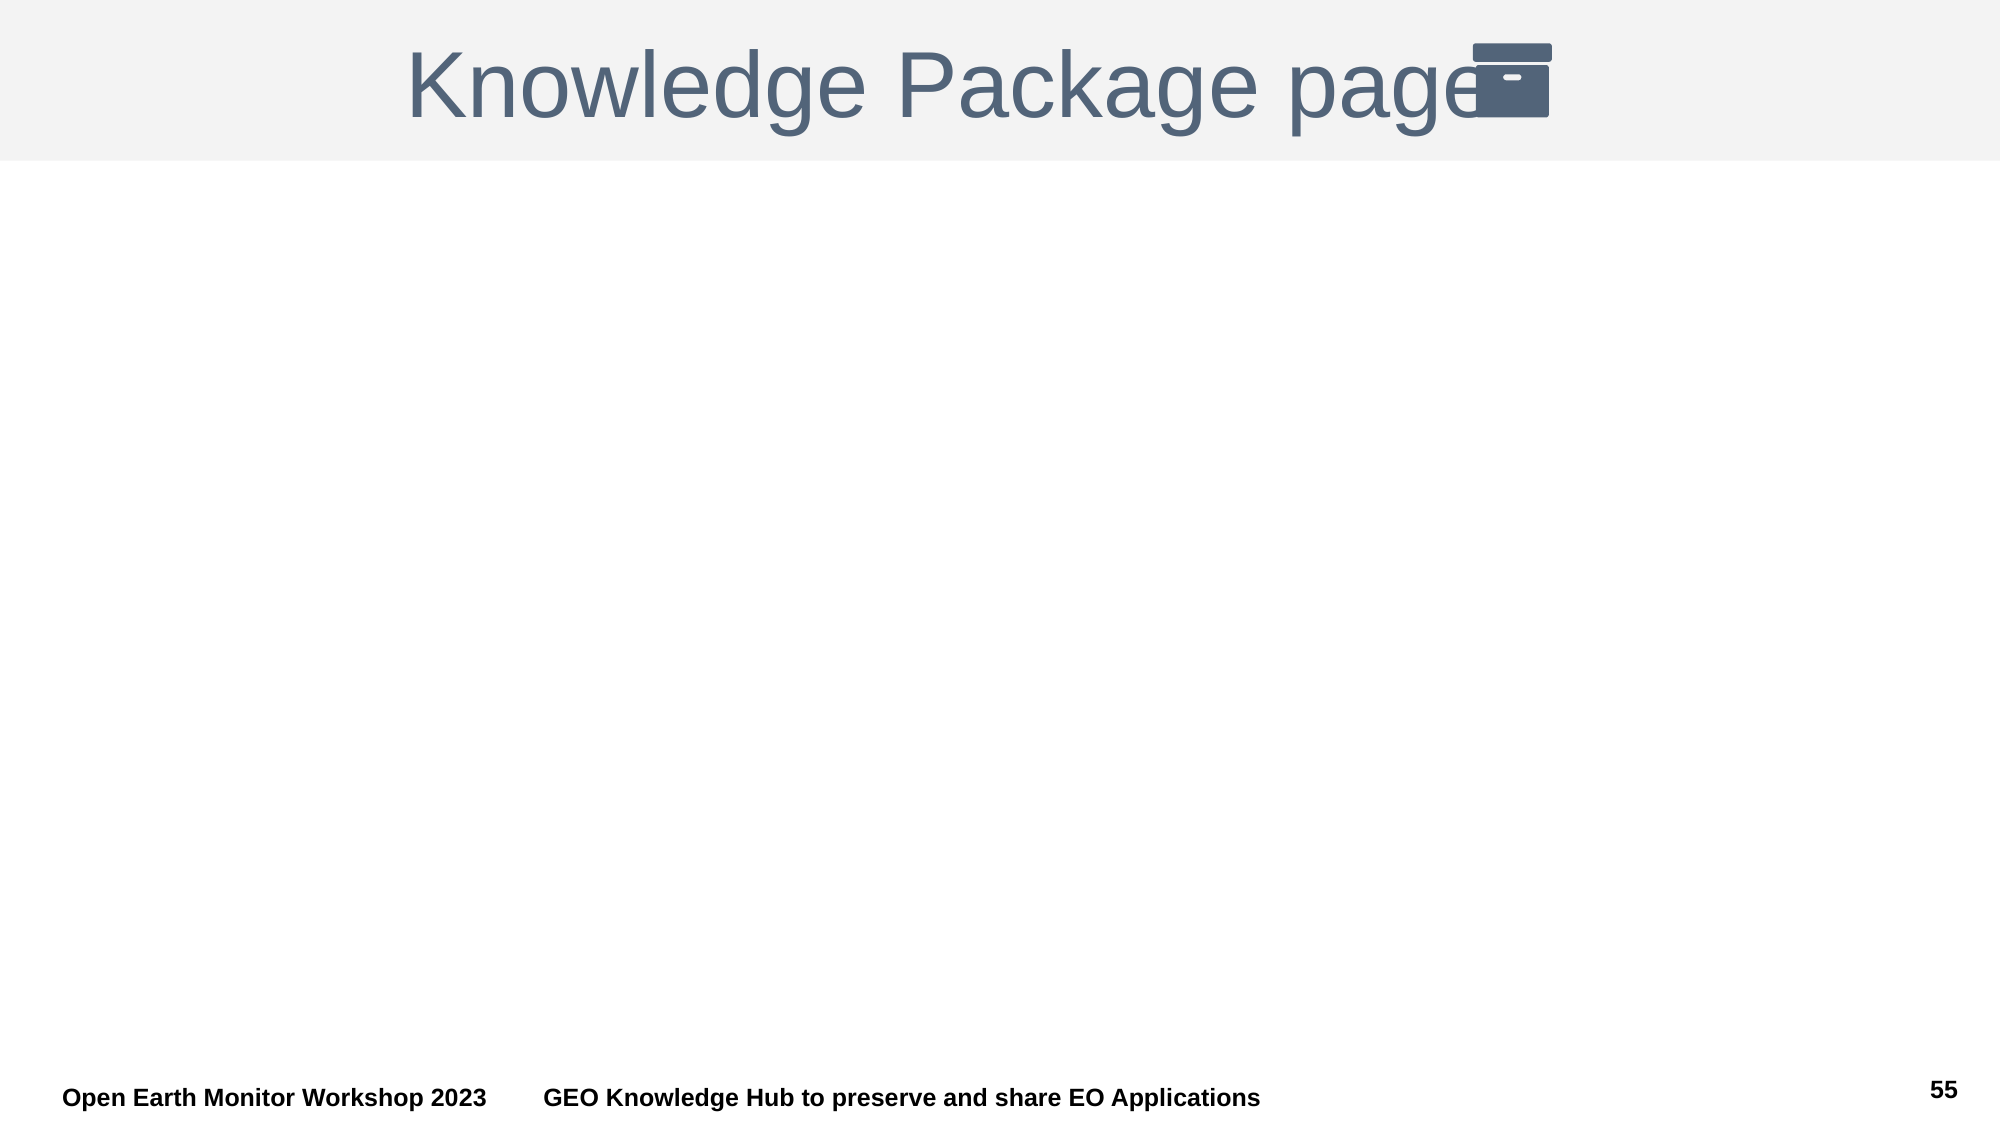

Knowledge Package page

06/16/2023
55
Open Earth Monitor Workshop 2023
GEO Knowledge Hub to preserve and share EO Applications